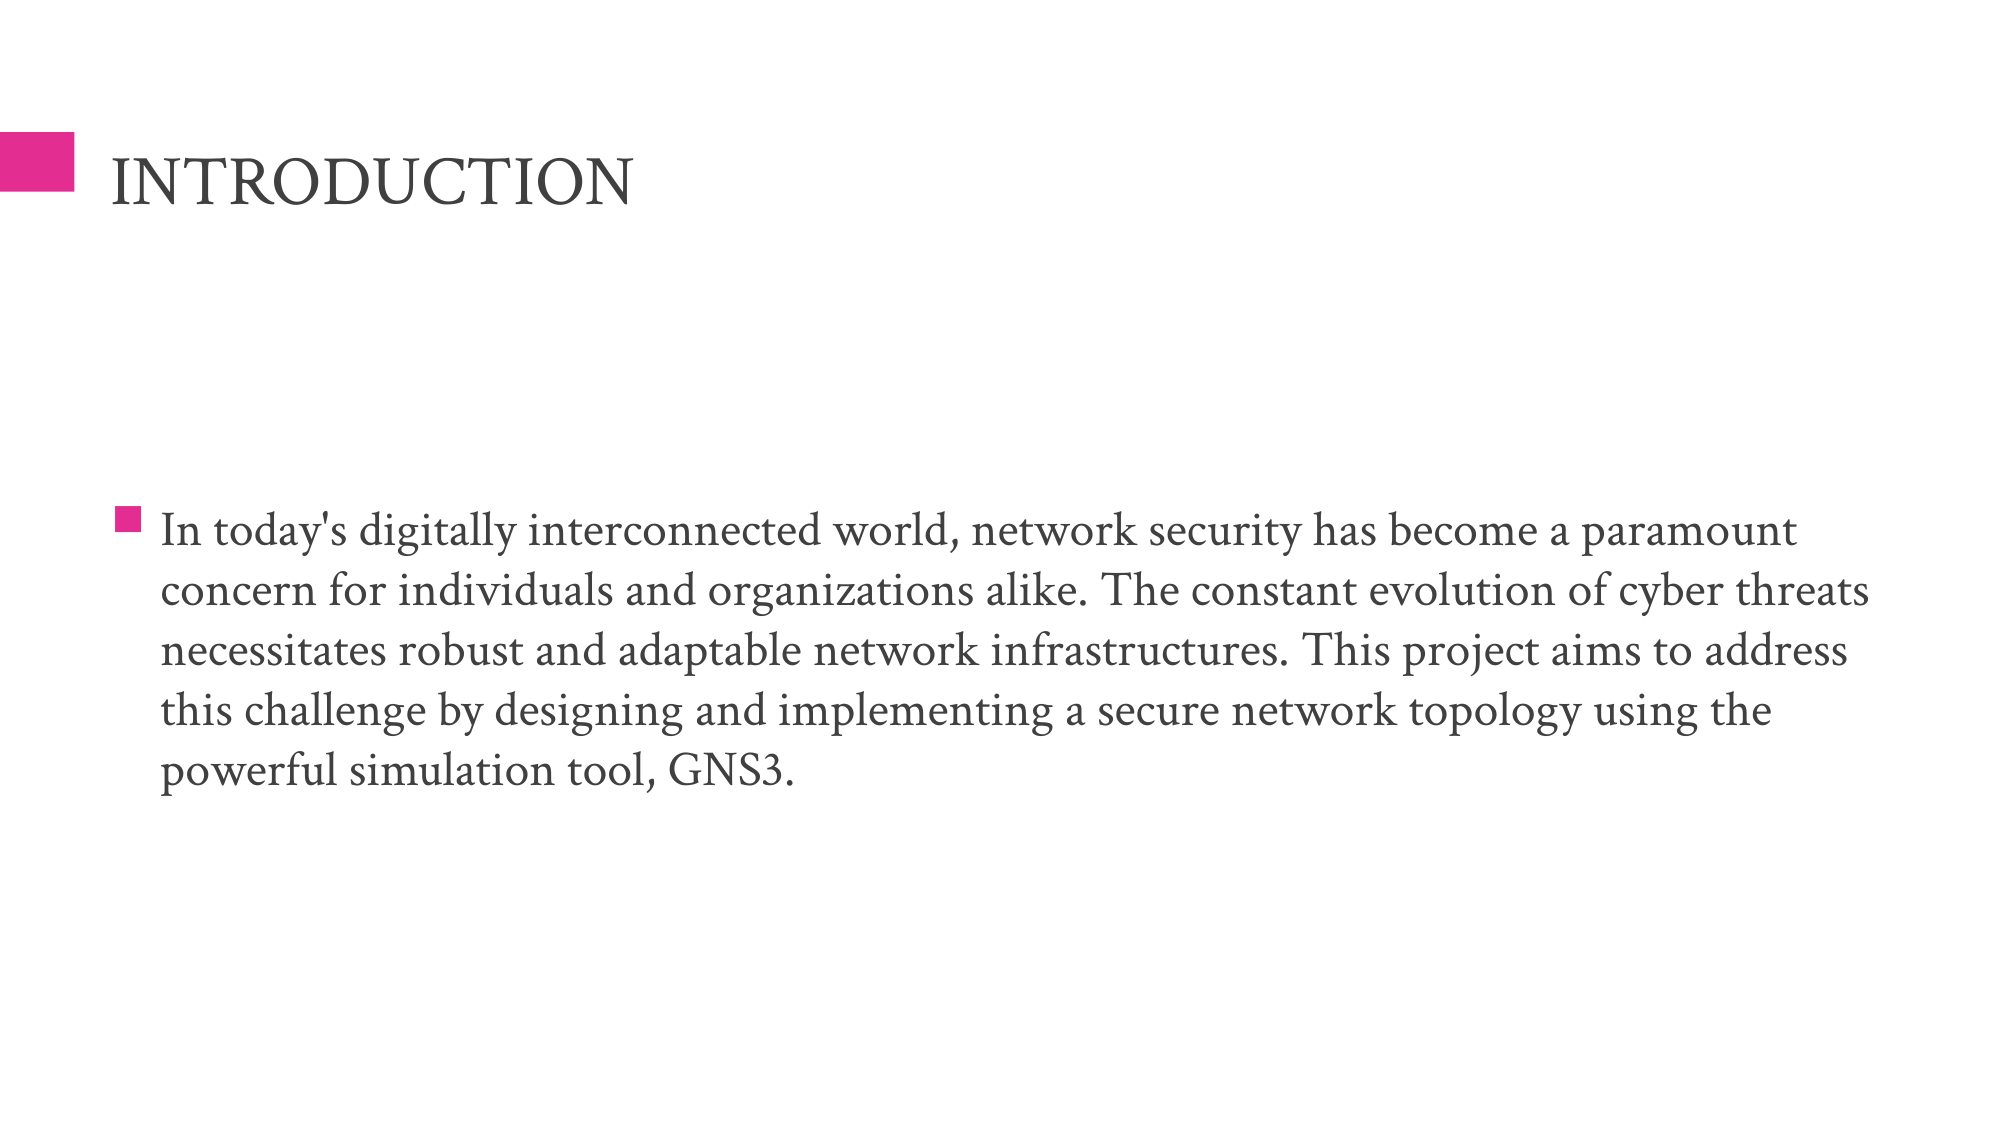

# Introduction
In today's digitally interconnected world, network security has become a paramount concern for individuals and organizations alike. The constant evolution of cyber threats necessitates robust and adaptable network infrastructures. This project aims to address this challenge by designing and implementing a secure network topology using the powerful simulation tool, GNS3.